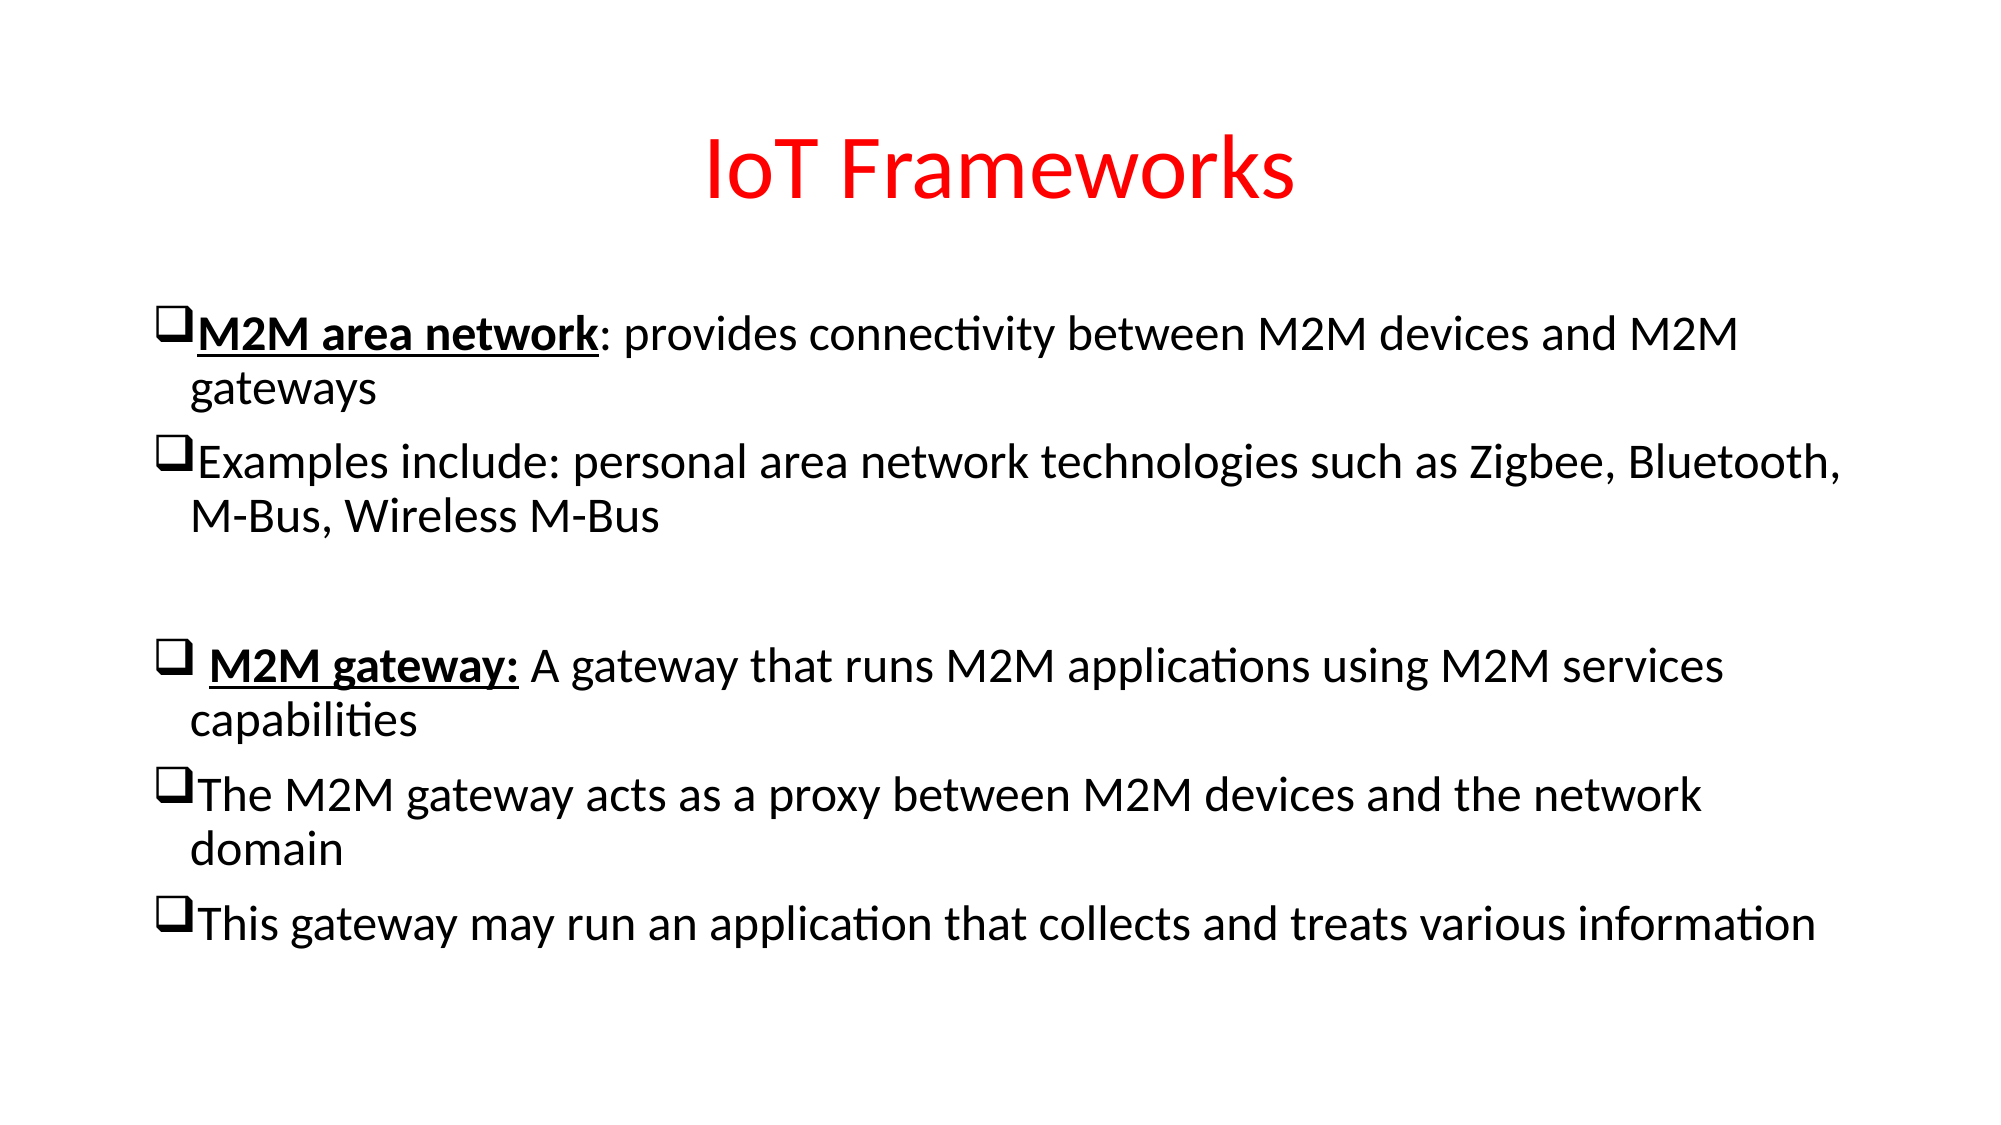

# IoT Frameworks
M2M area network: provides connectivity between M2M devices and M2M gateways
Examples include: personal area network technologies such as Zigbee, Bluetooth, M-Bus, Wireless M-Bus

 M2M gateway: A gateway that runs M2M applications using M2M services capabilities
The M2M gateway acts as a proxy between M2M devices and the network domain
This gateway may run an application that collects and treats various information